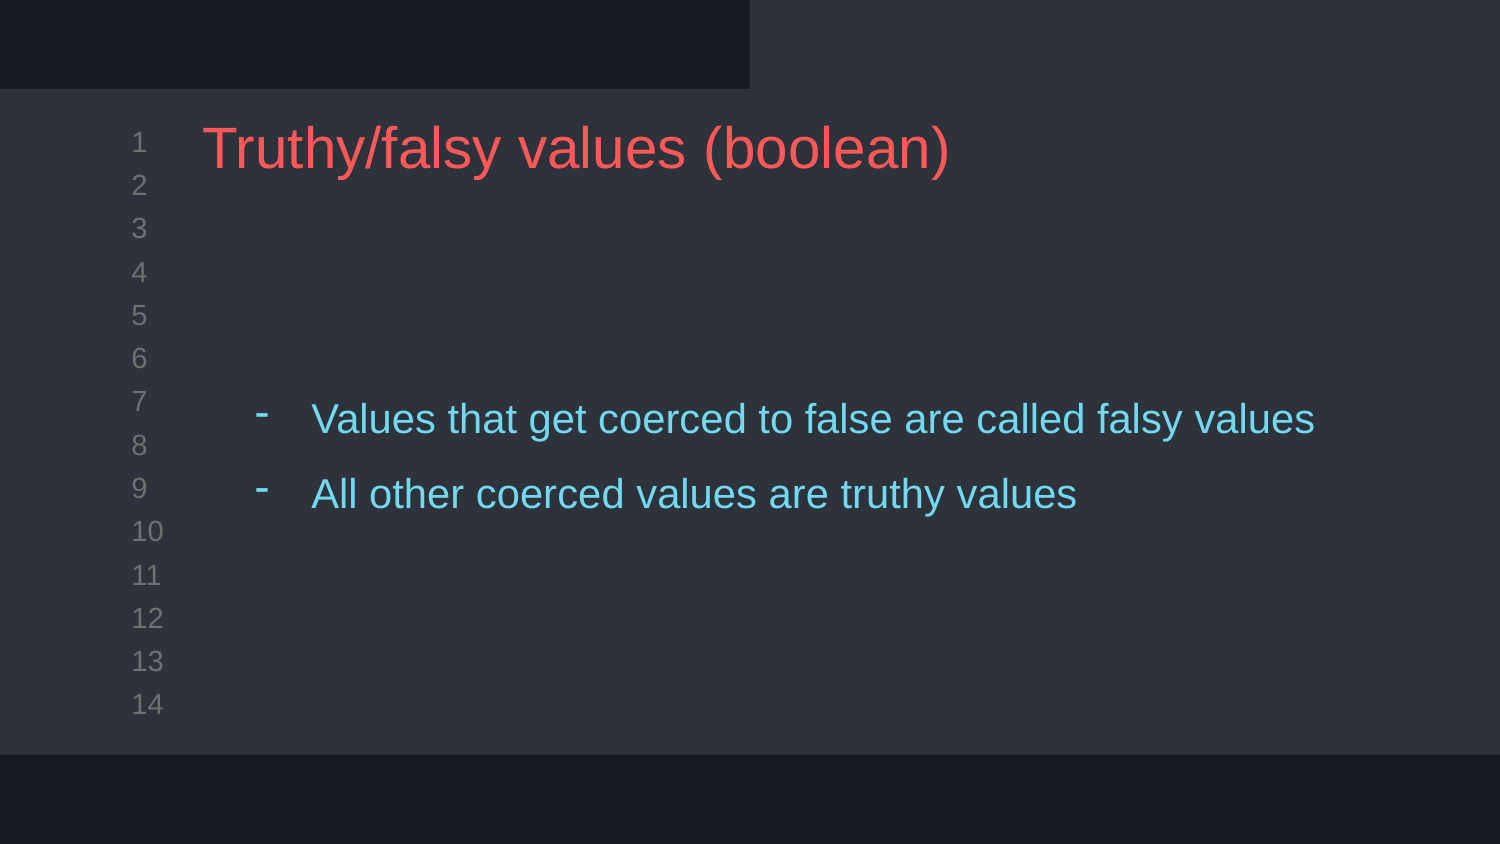

# Truthy/falsy values (boolean)
Values that get coerced to false are called falsy values
All other coerced values are truthy values